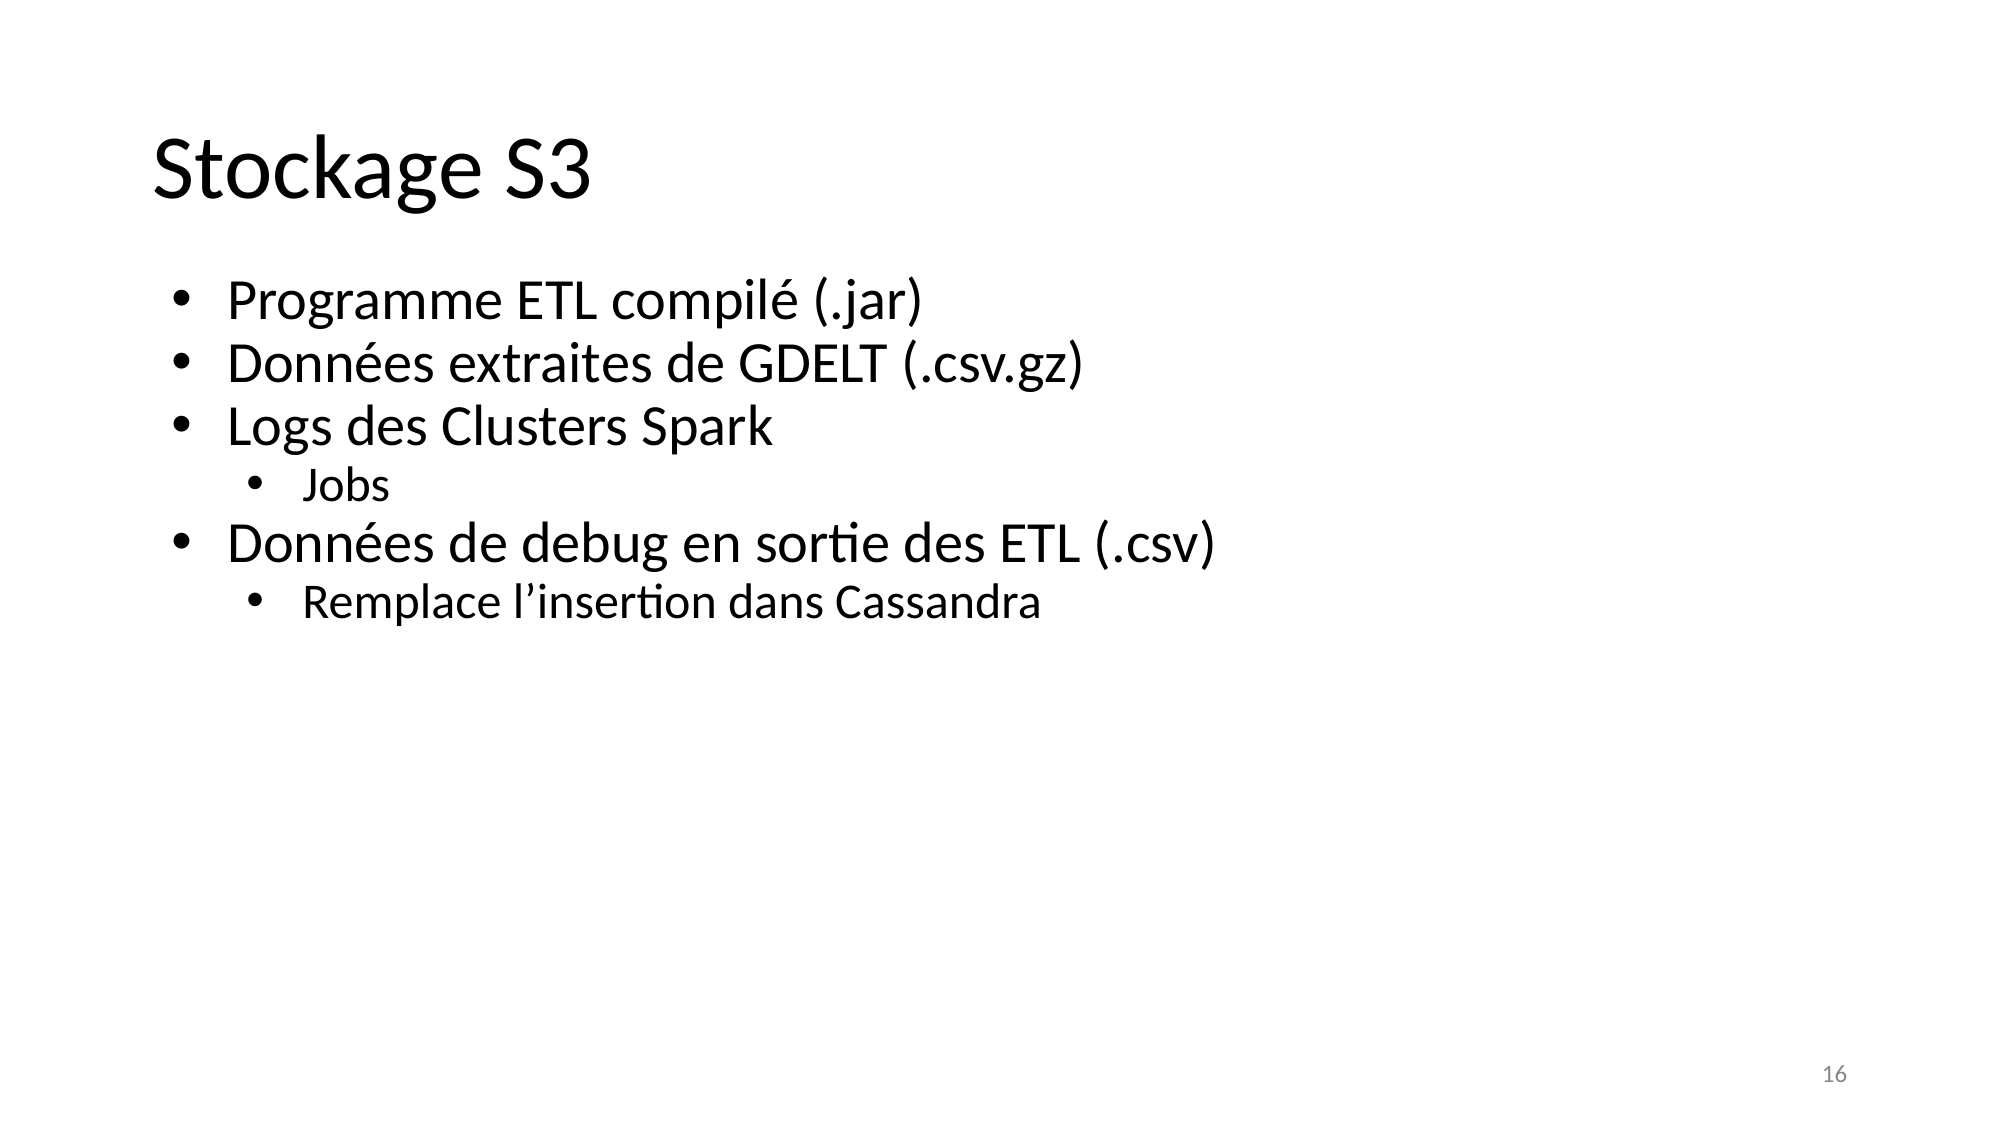

# Stockage S3
Programme ETL compilé (.jar)
Données extraites de GDELT (.csv.gz)
Logs des Clusters Spark
Jobs
Données de debug en sortie des ETL (.csv)
Remplace l’insertion dans Cassandra
16